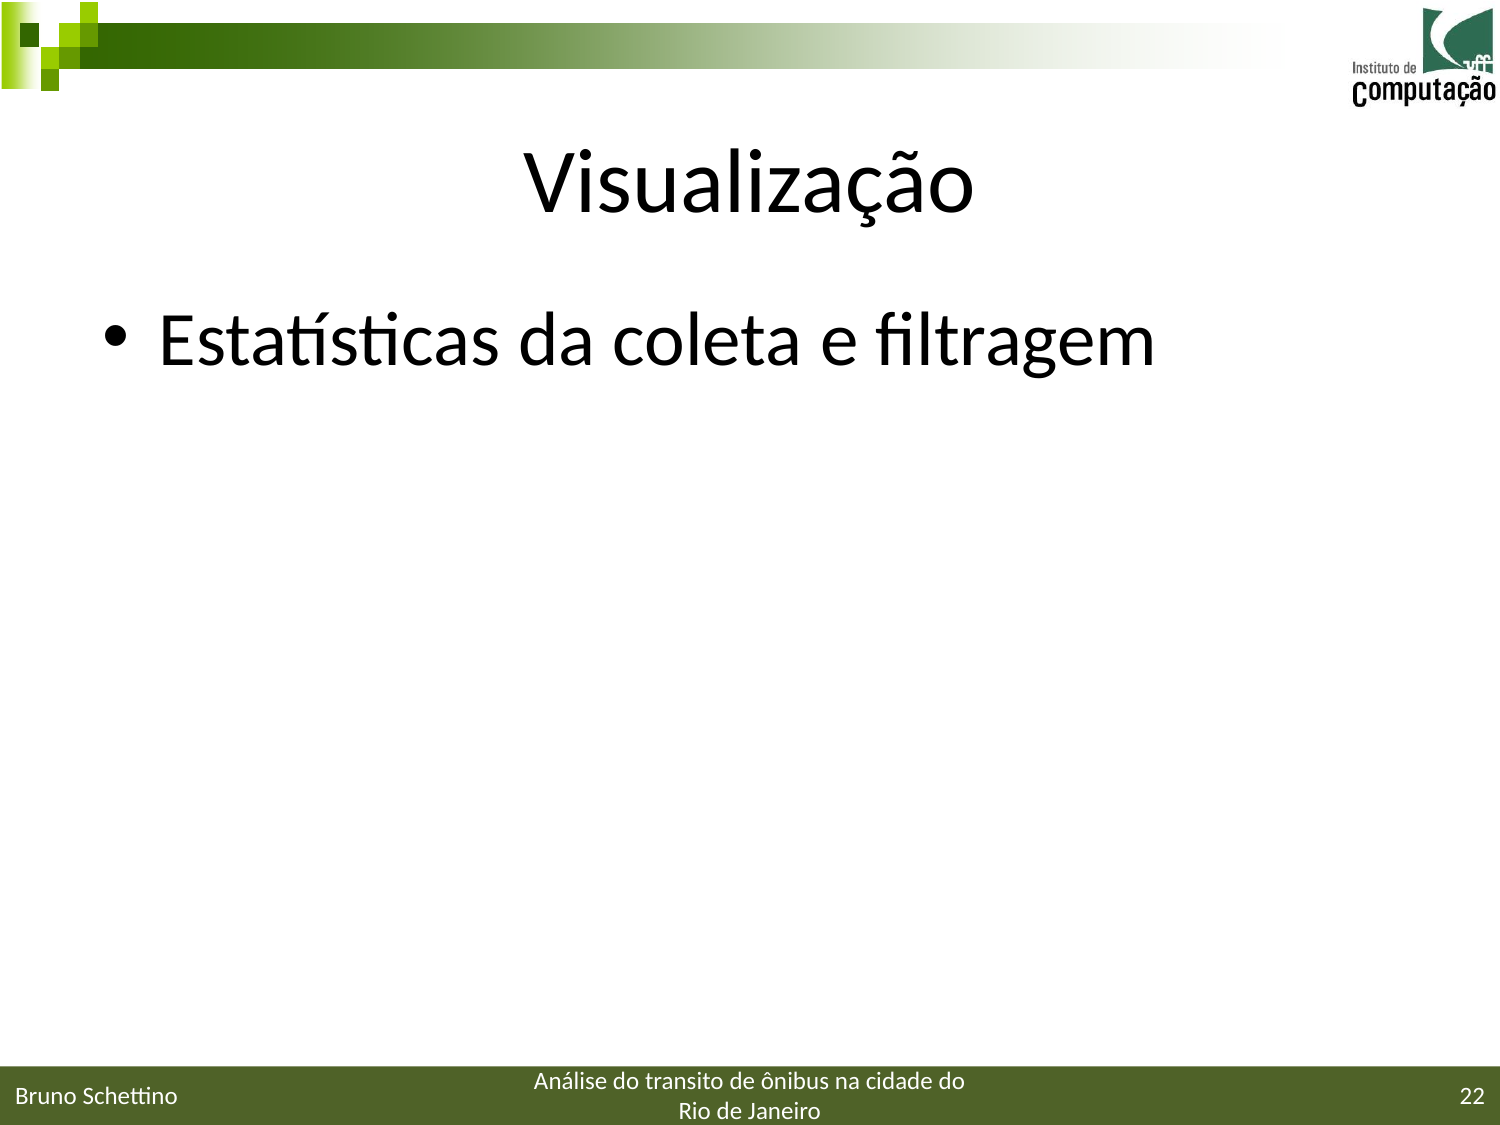

# Visualização
Estatísticas da coleta e filtragem
Bruno Schettino
Análise do transito de ônibus na cidade do Rio de Janeiro
22